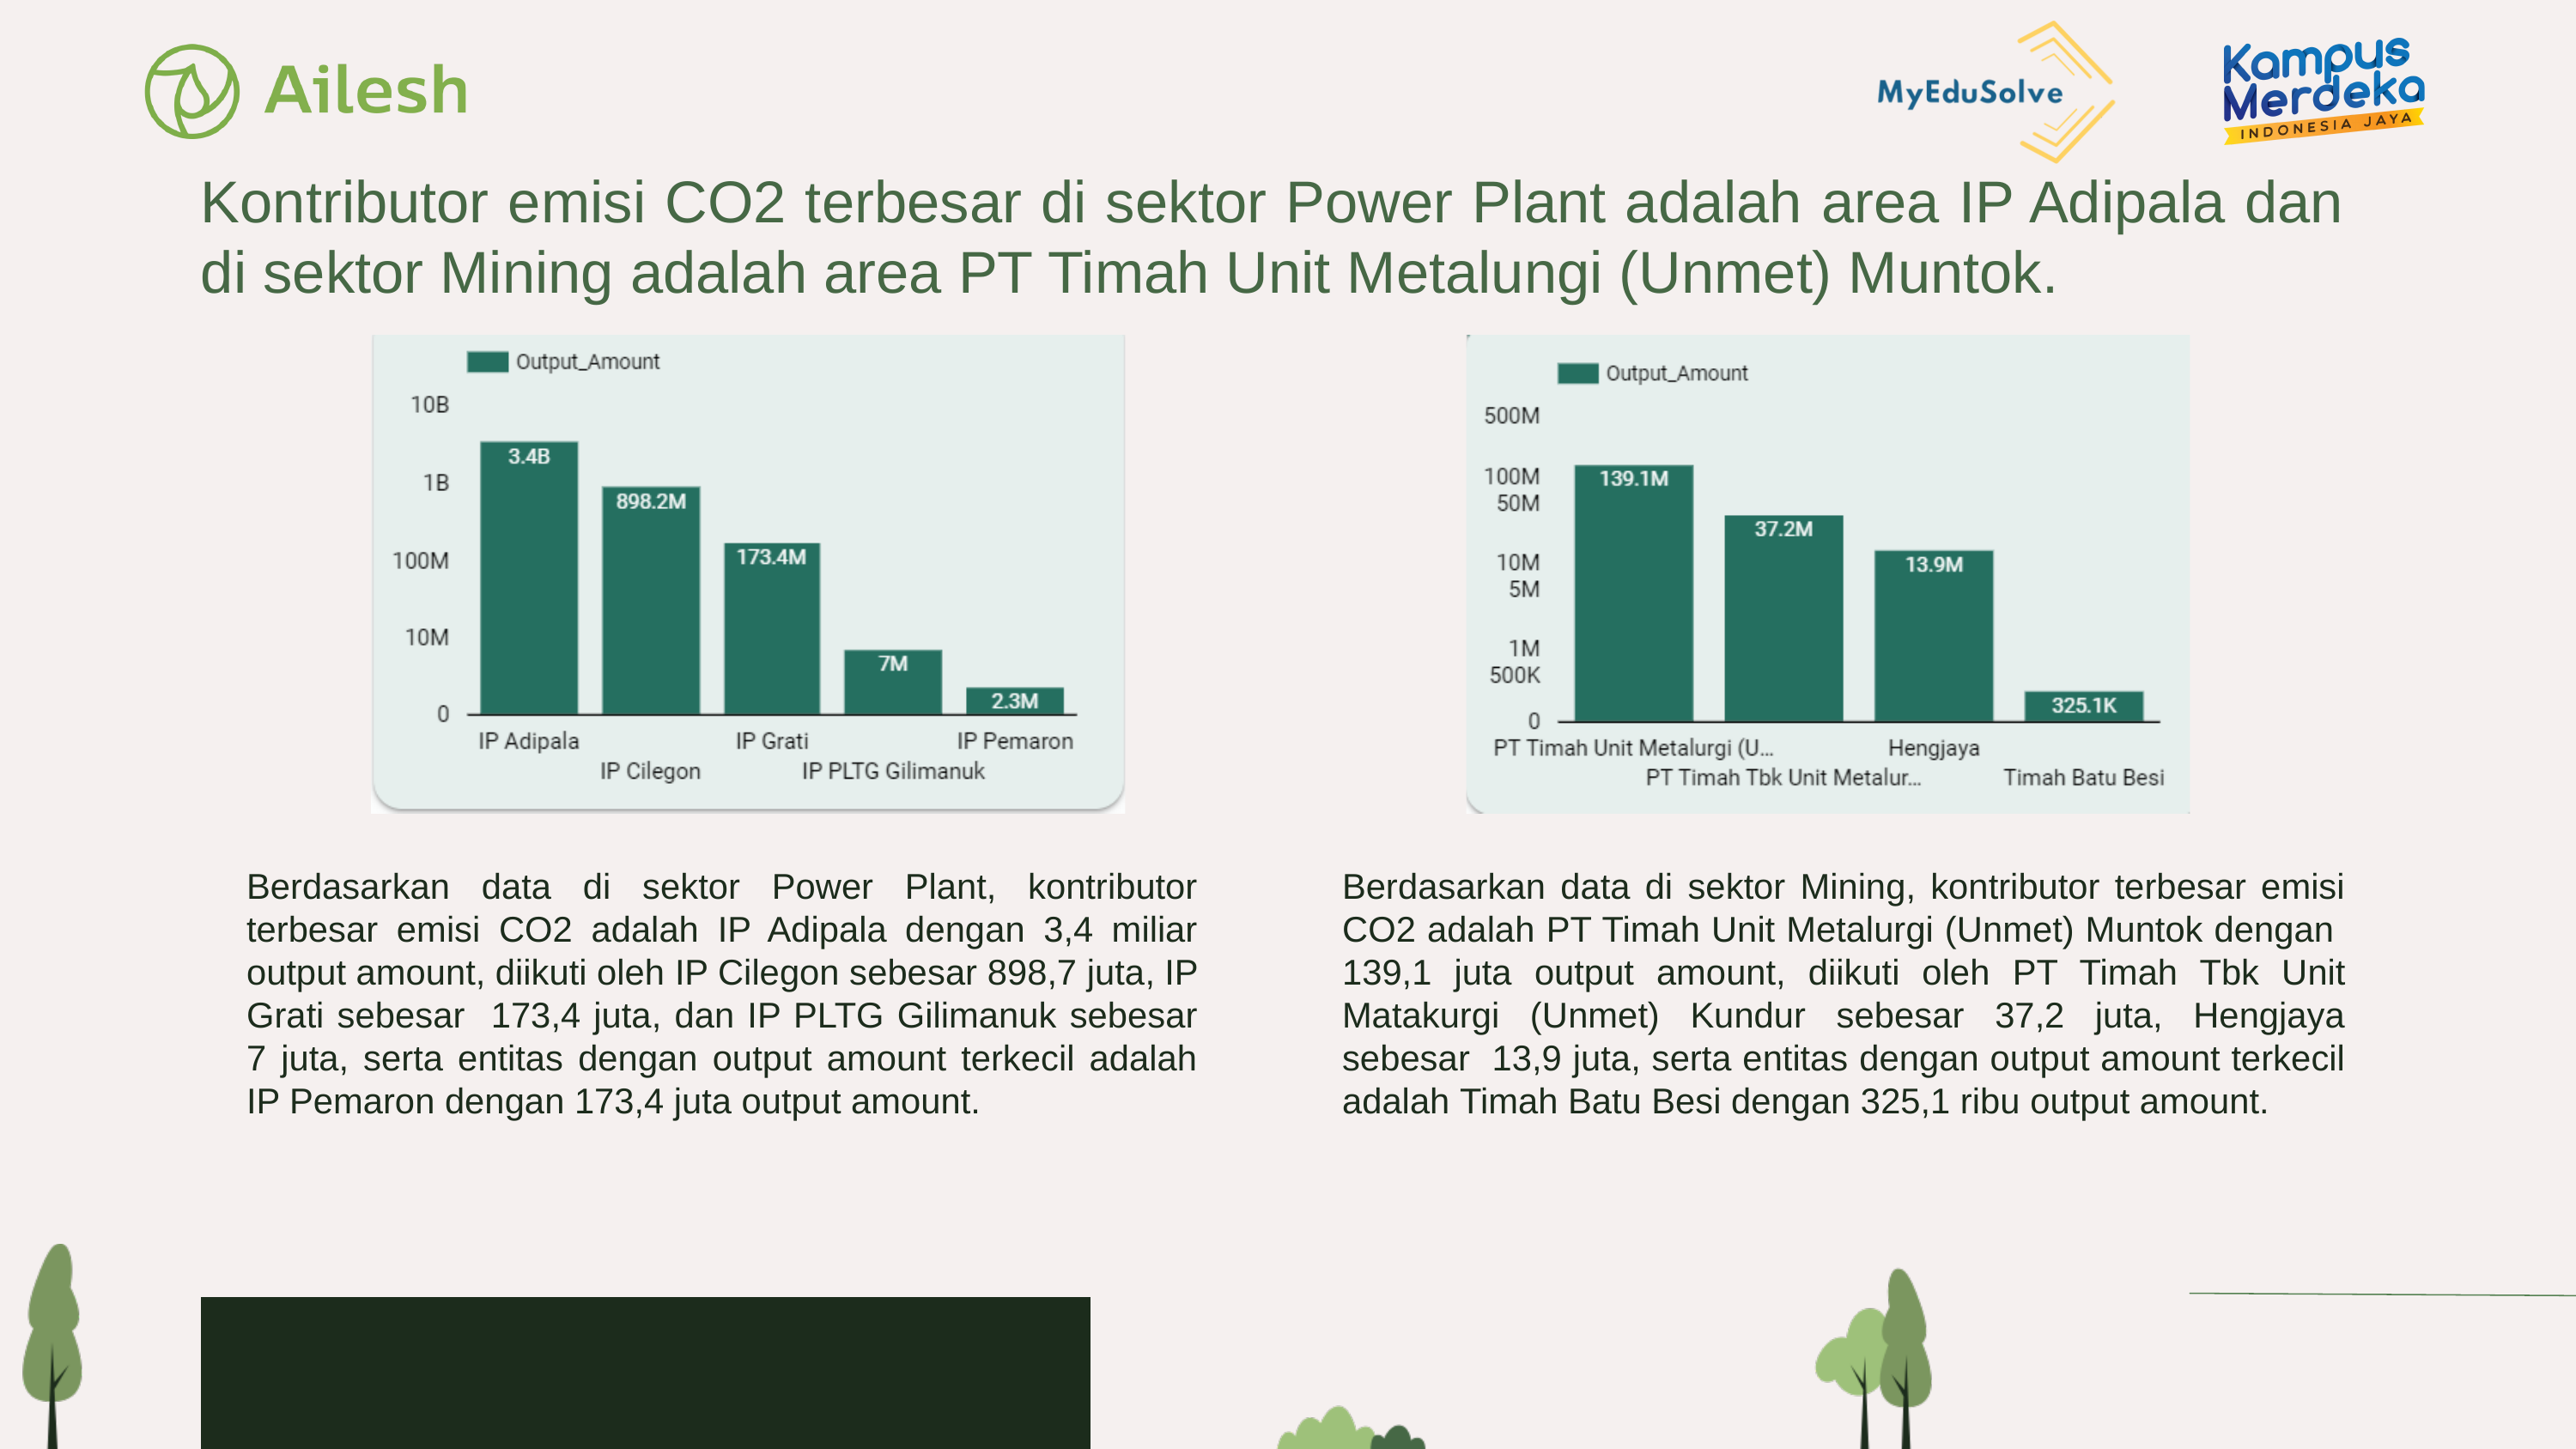

Kontributor emisi CO2 terbesar di sektor Power Plant adalah area IP Adipala dan di sektor Mining adalah area PT Timah Unit Metalungi (Unmet) Muntok.

Berdasarkan data di sektor Power Plant, kontributor terbesar emisi CO2 adalah IP Adipala dengan 3,4 miliar output amount, diikuti oleh IP Cilegon sebesar 898,7 juta, IP Grati sebesar  173,4 juta, dan IP PLTG Gilimanuk sebesar 7 juta, serta entitas dengan output amount terkecil adalah IP Pemaron dengan 173,4 juta output amount.
Berdasarkan data di sektor Mining, kontributor terbesar emisi CO2 adalah PT Timah Unit Metalurgi (Unmet) Muntok dengan  139,1 juta output amount, diikuti oleh PT Timah Tbk Unit Matakurgi (Unmet) Kundur sebesar 37,2 juta, Hengjaya sebesar  13,9 juta, serta entitas dengan output amount terkecil adalah Timah Batu Besi dengan 325,1 ribu output amount.